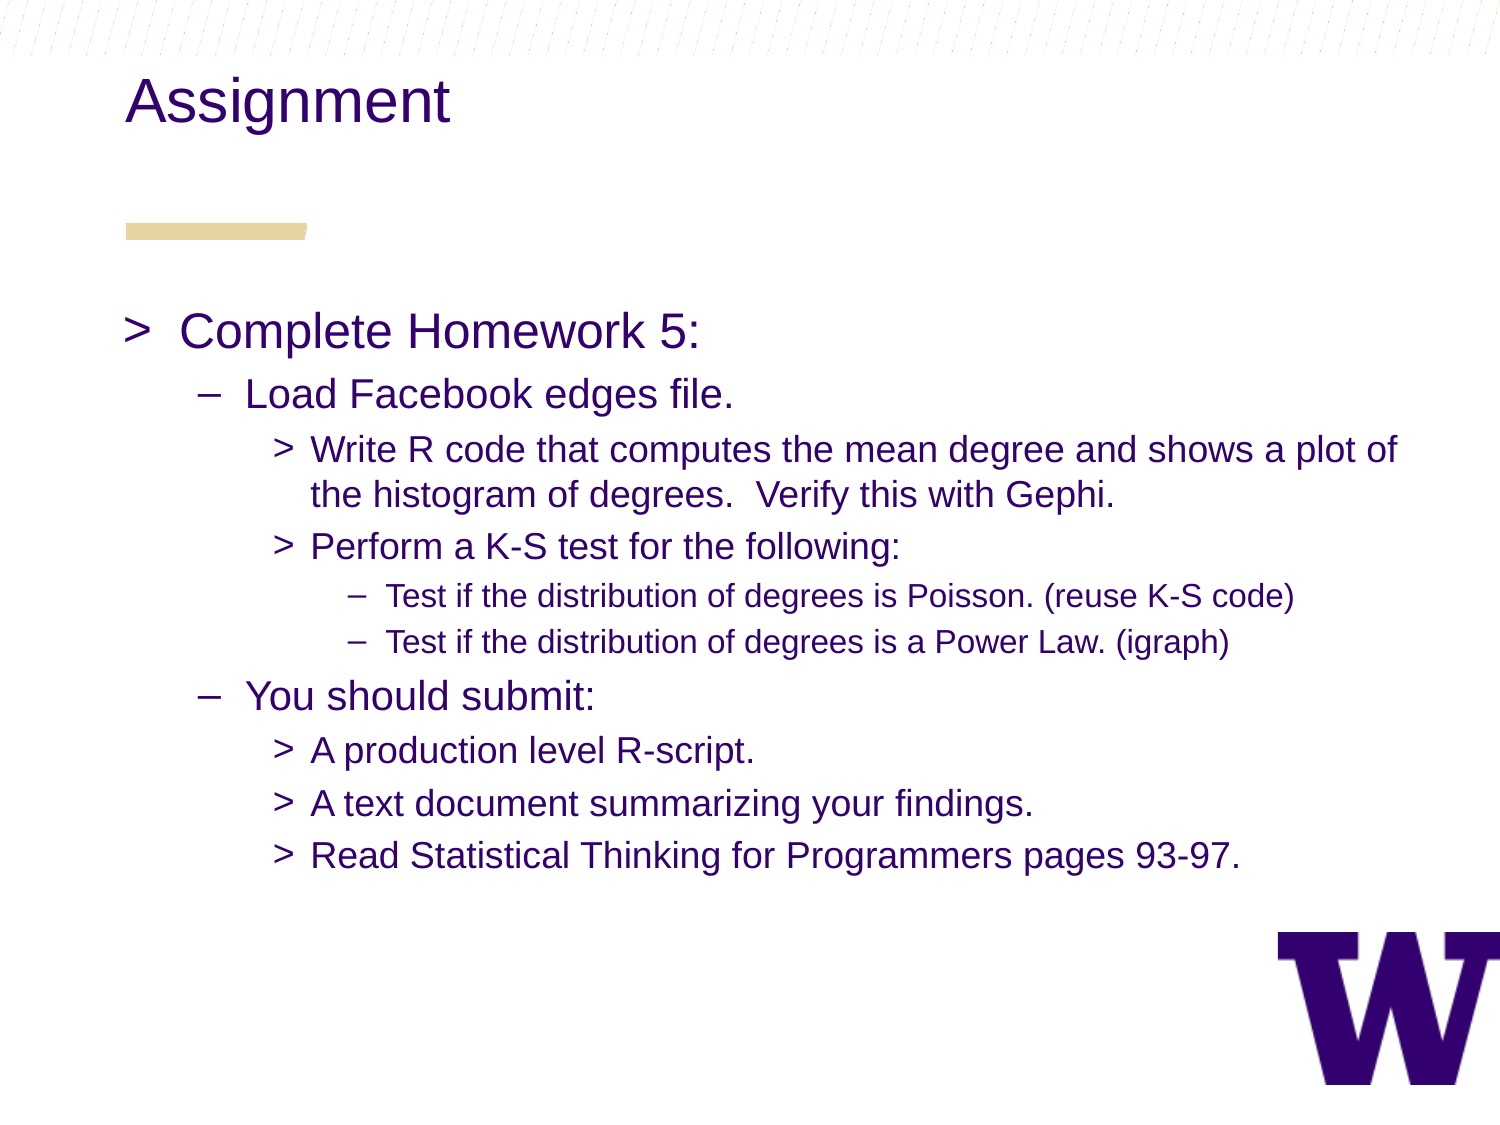

Assignment
Complete Homework 5:
Load Facebook edges file.
Write R code that computes the mean degree and shows a plot of the histogram of degrees.  Verify this with Gephi.
Perform a K-S test for the following:
Test if the distribution of degrees is Poisson. (reuse K-S code)
Test if the distribution of degrees is a Power Law. (igraph)
You should submit:
A production level R-script.
A text document summarizing your findings.
Read Statistical Thinking for Programmers pages 93-97.